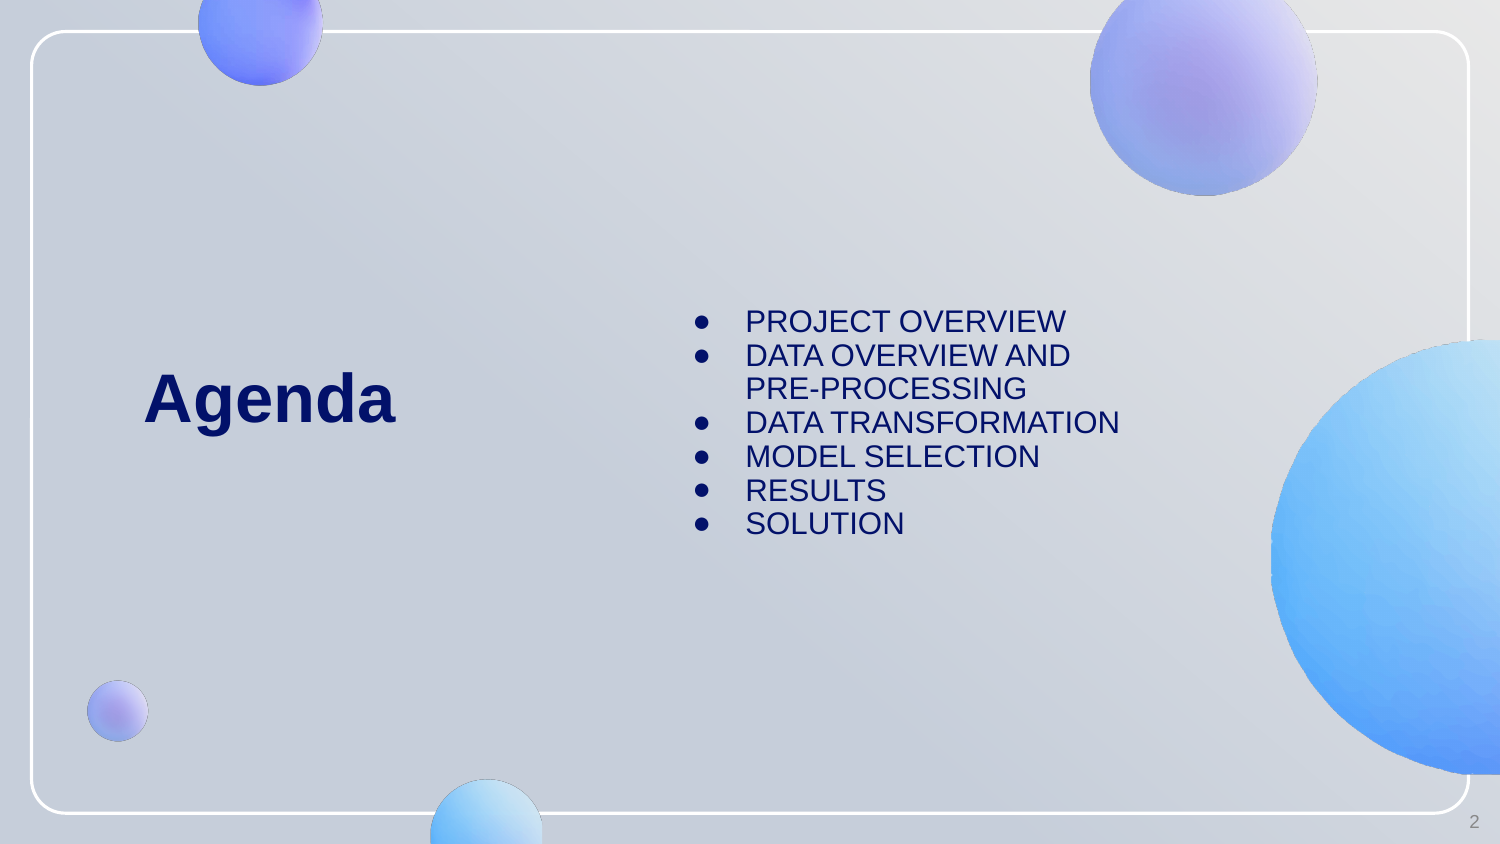

# Agenda
PROJECT OVERVIEW
DATA OVERVIEW AND PRE-PROCESSING
DATA TRANSFORMATION
MODEL SELECTION
RESULTS
SOLUTION
2